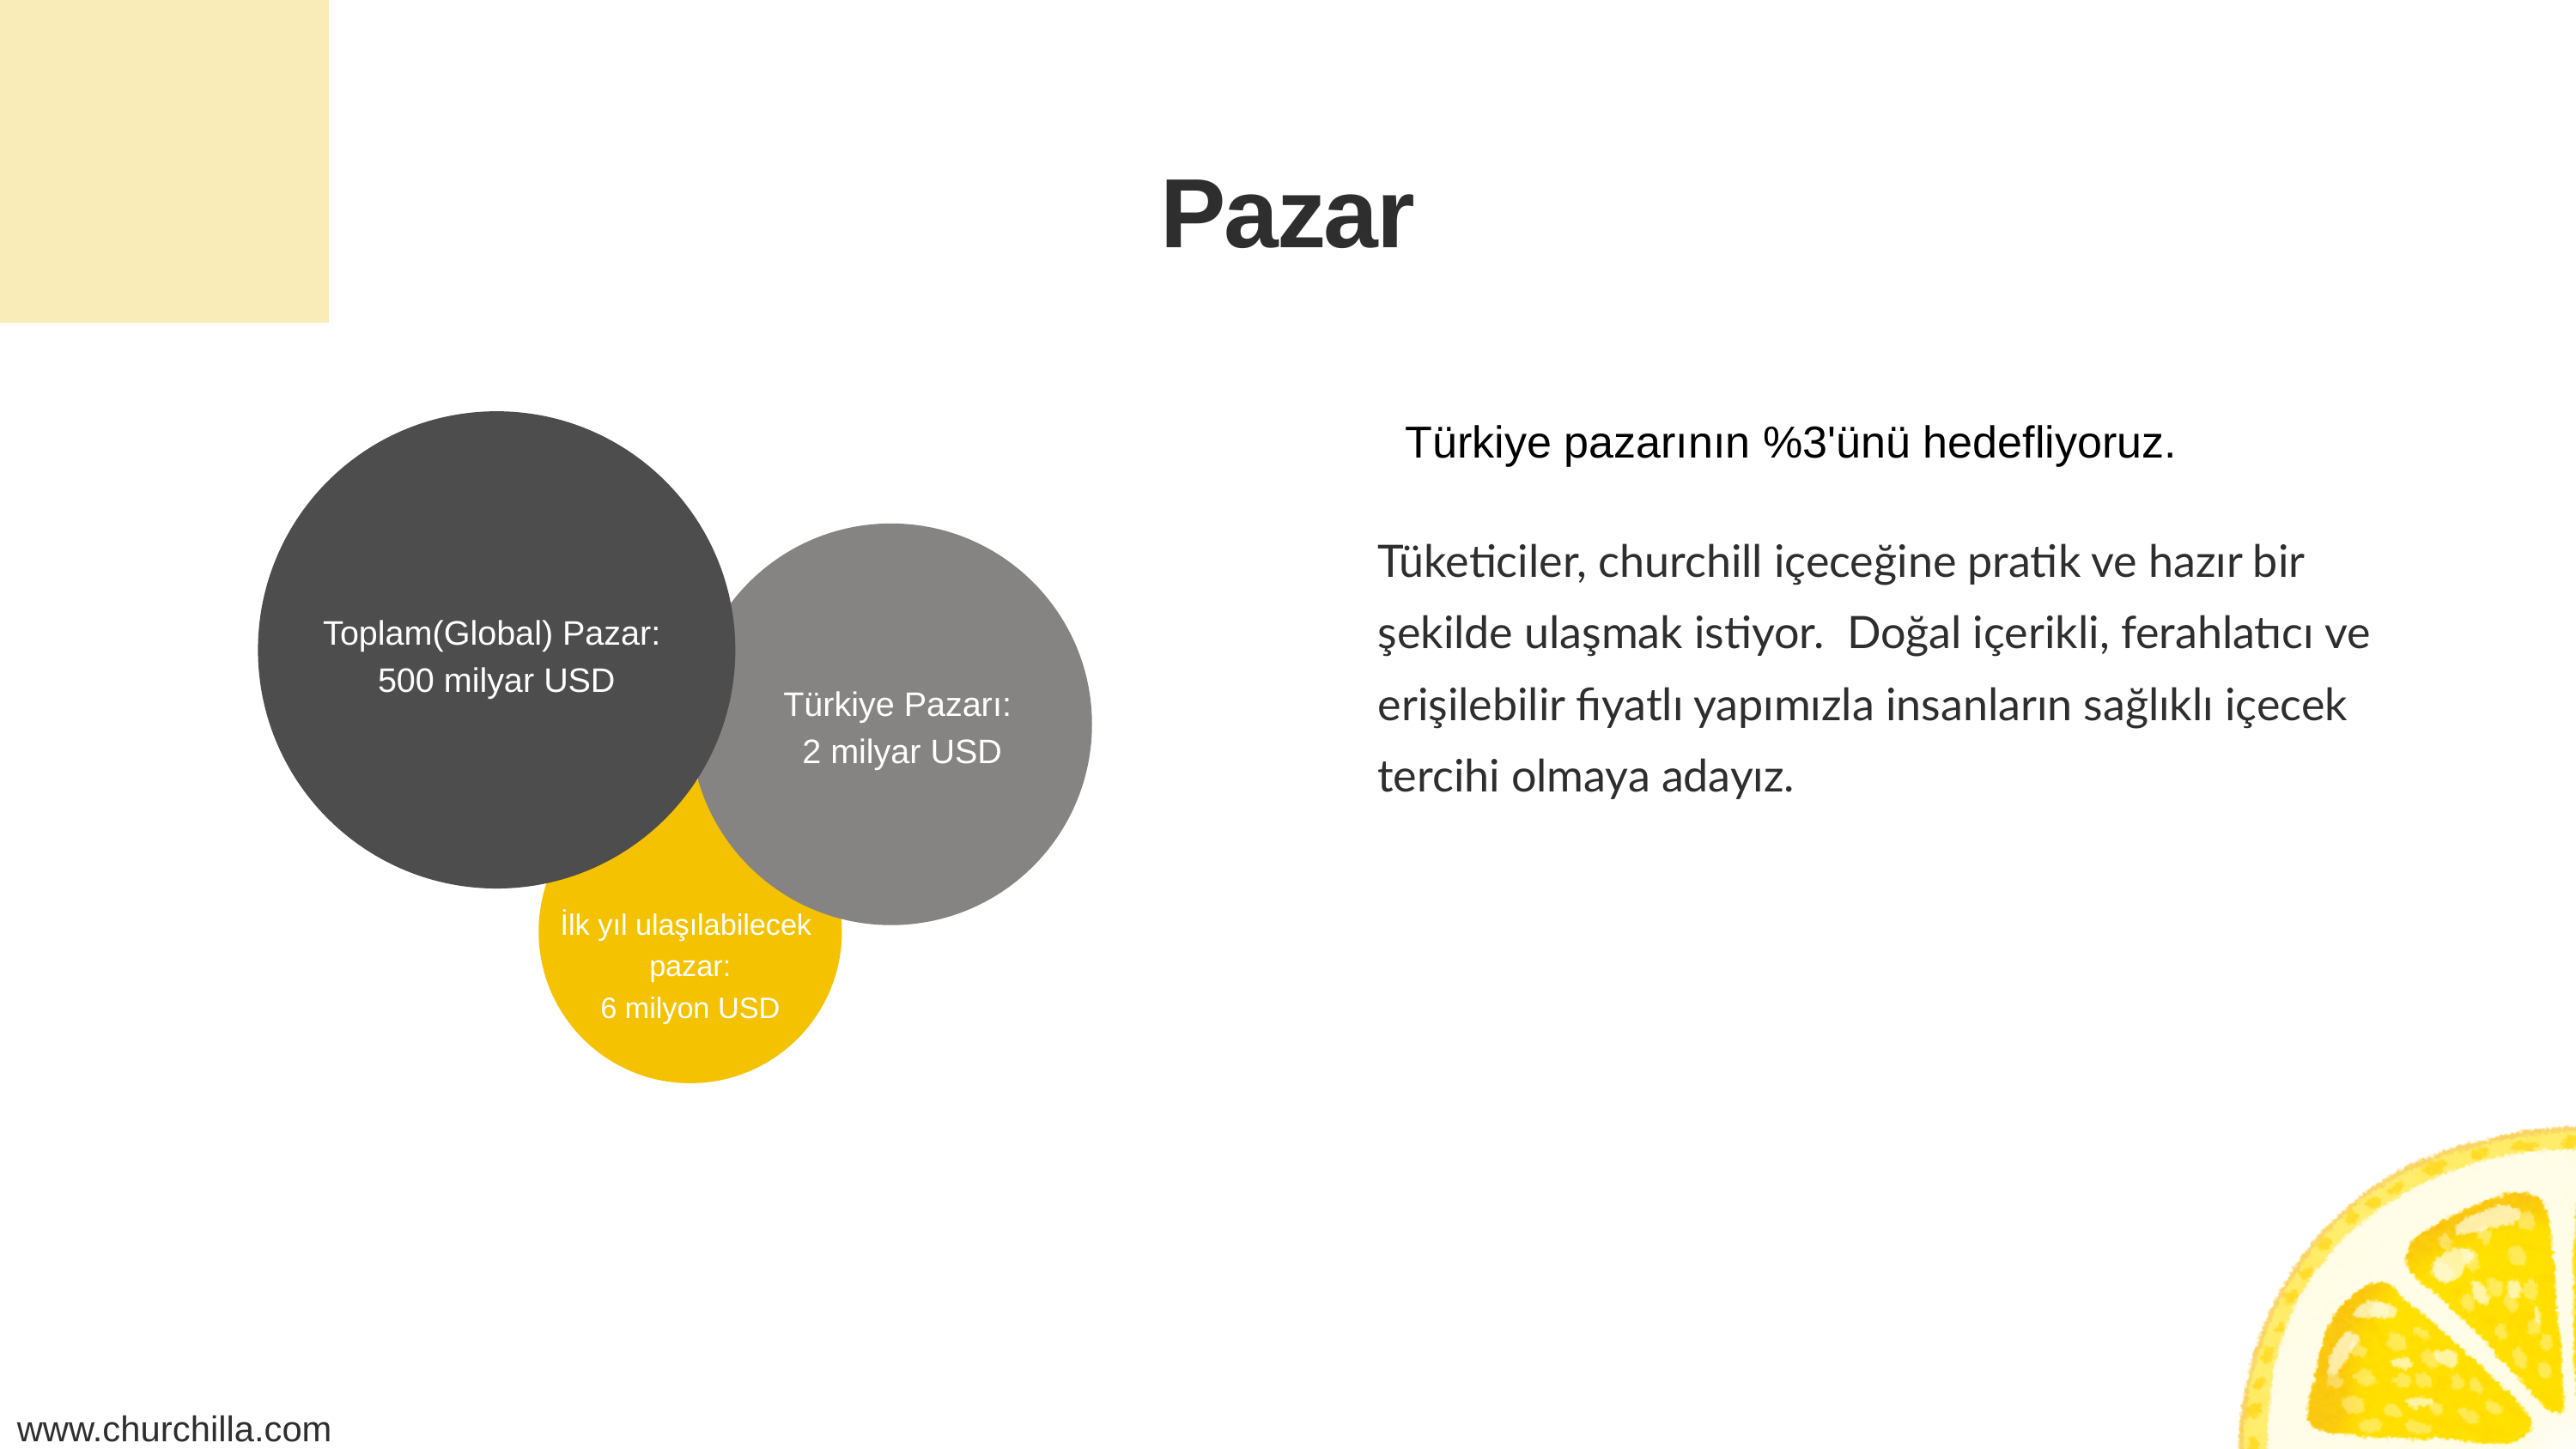

Pazar
Türkiye pazarının %3'ünü hedefliyoruz.

Tüketiciler, churchill içeceğine pratik ve hazır bir şekilde ulaşmak istiyor.  Doğal içerikli, ferahlatıcı ve erişilebilir fiyatlı yapımızla insanların sağlıklı içecek tercihi olmaya adayız.

Toplam(Global) Pazar:
500 milyar USD
Türkiye Pazarı:
2 milyar USD

İlk yıl ulaşılabilecek
pazar:
6 milyon USD

www.churchilla.com